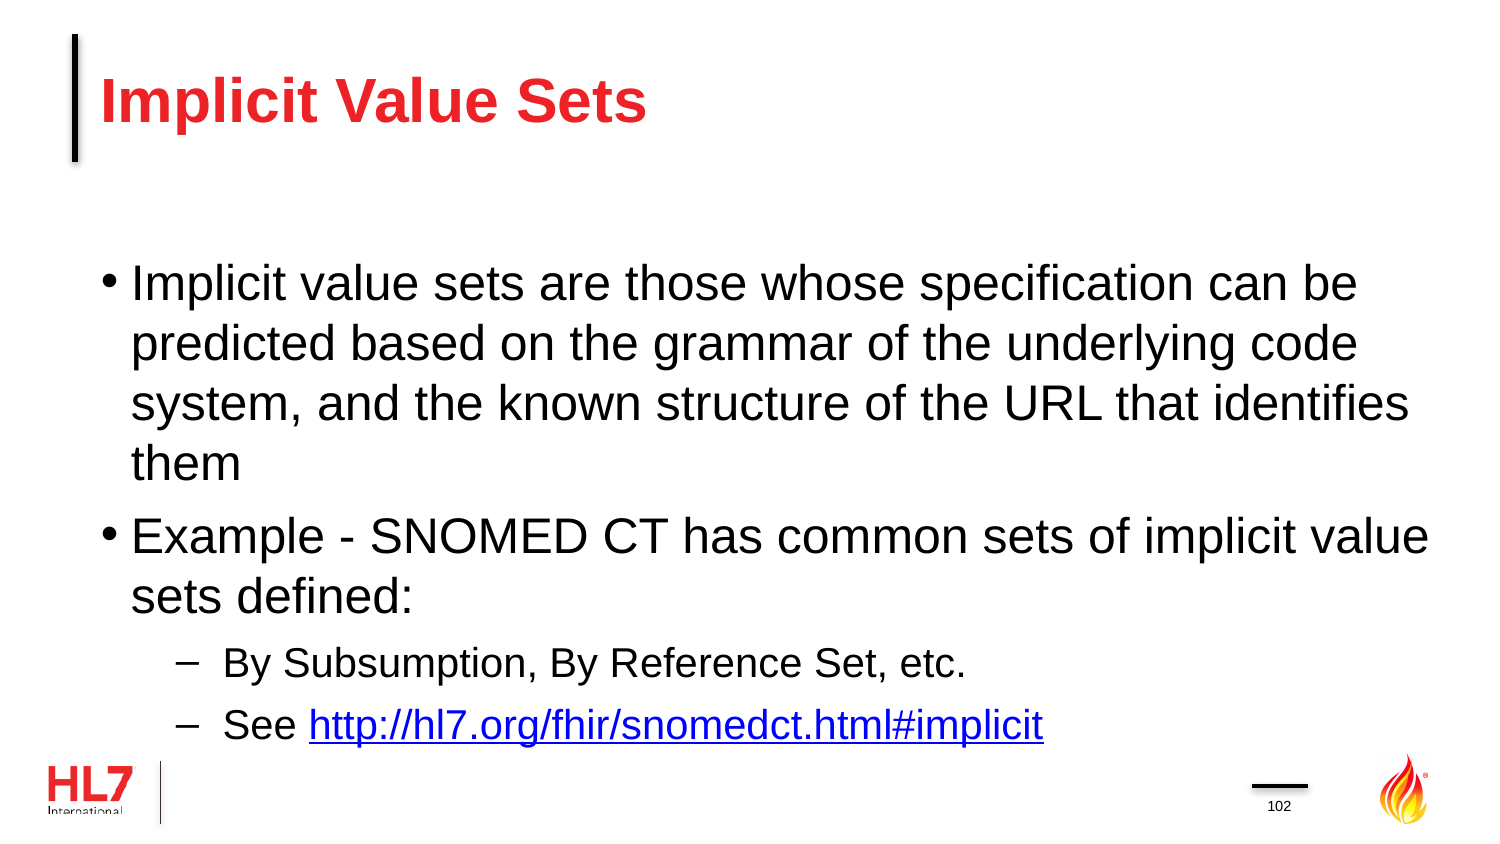

# Implicit Value Sets
Implicit value sets are those whose specification can be predicted based on the grammar of the underlying code system, and the known structure of the URL that identifies them
Example - SNOMED CT has common sets of implicit value sets defined:
By Subsumption, By Reference Set, etc.
See http://hl7.org/fhir/snomedct.html#implicit

102